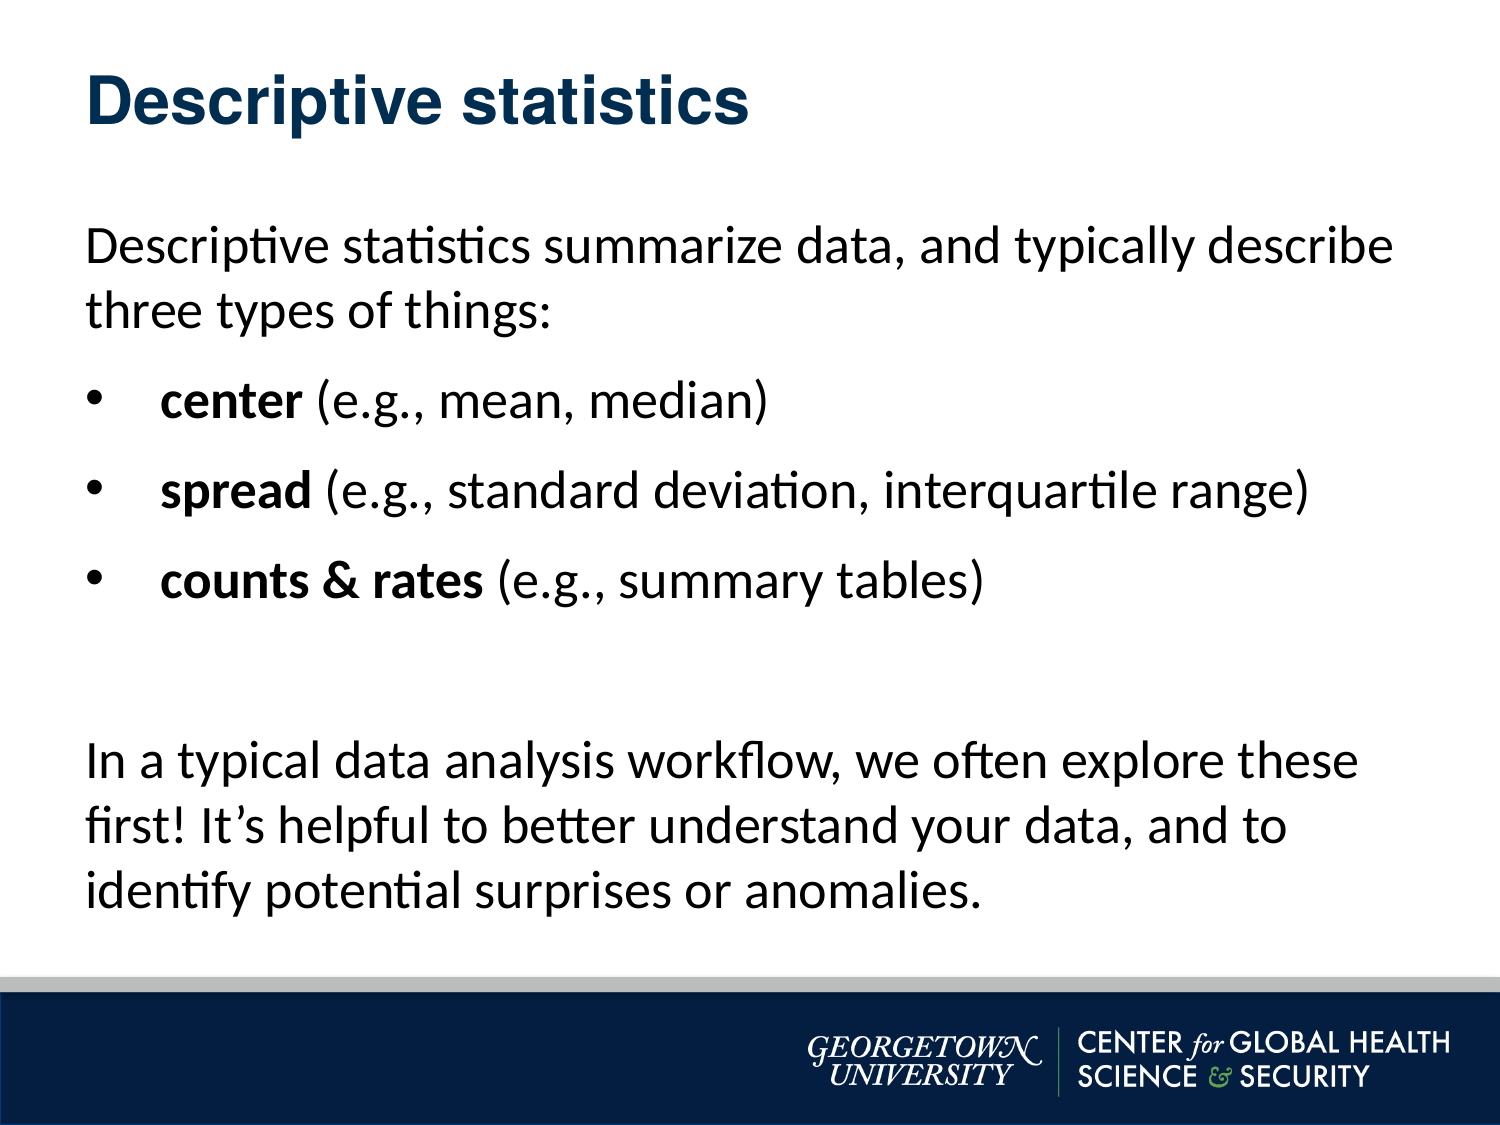

Descriptive statistics
Descriptive statistics summarize data, and typically describe three types of things:
center (e.g., mean, median)
spread (e.g., standard deviation, interquartile range)
counts & rates (e.g., summary tables)

In a typical data analysis workflow, we often explore these first! It’s helpful to better understand your data, and to identify potential surprises or anomalies.